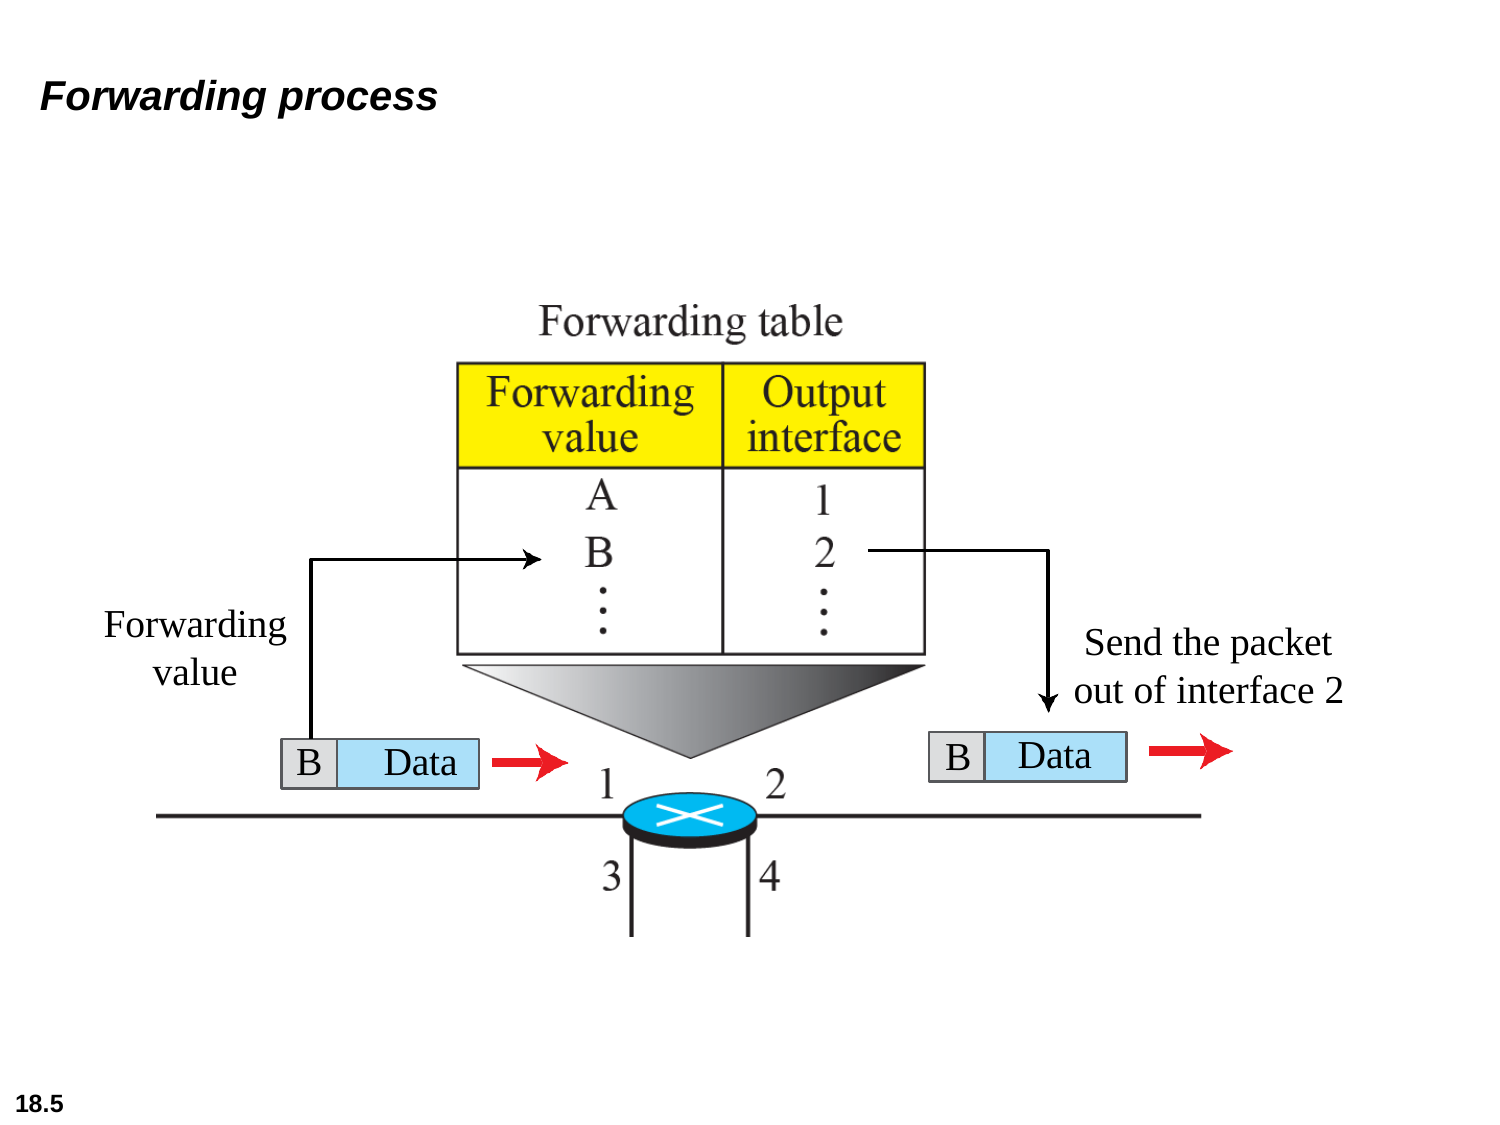

# Forwarding process

Forwarding
Send the packet  out of interface 2
value
Data
B
B	Data
18.5